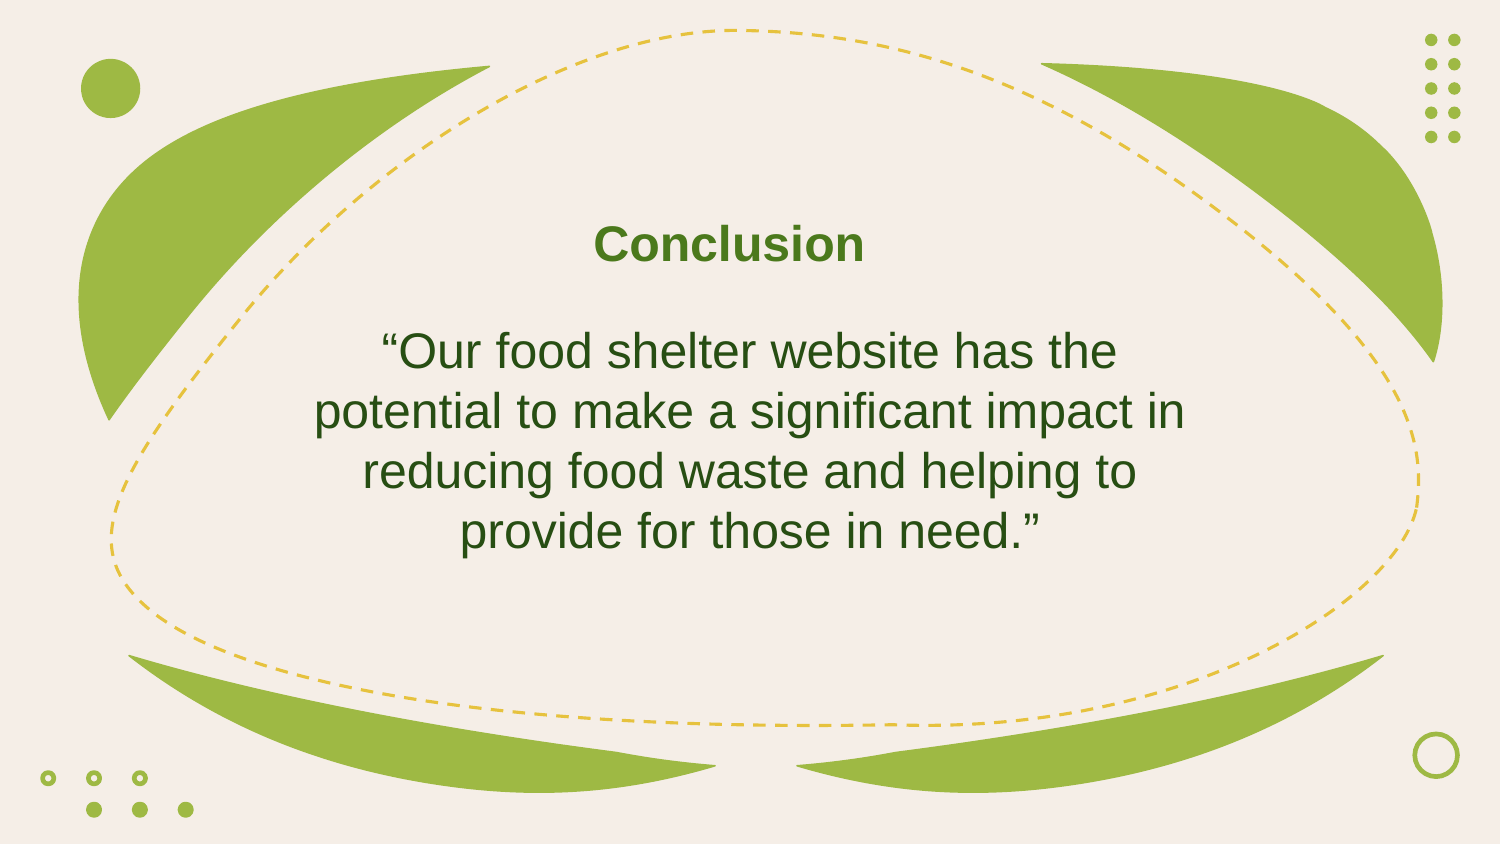

# Conclusion
“Our food shelter website has the potential to make a significant impact in reducing food waste and helping to provide for those in need.”